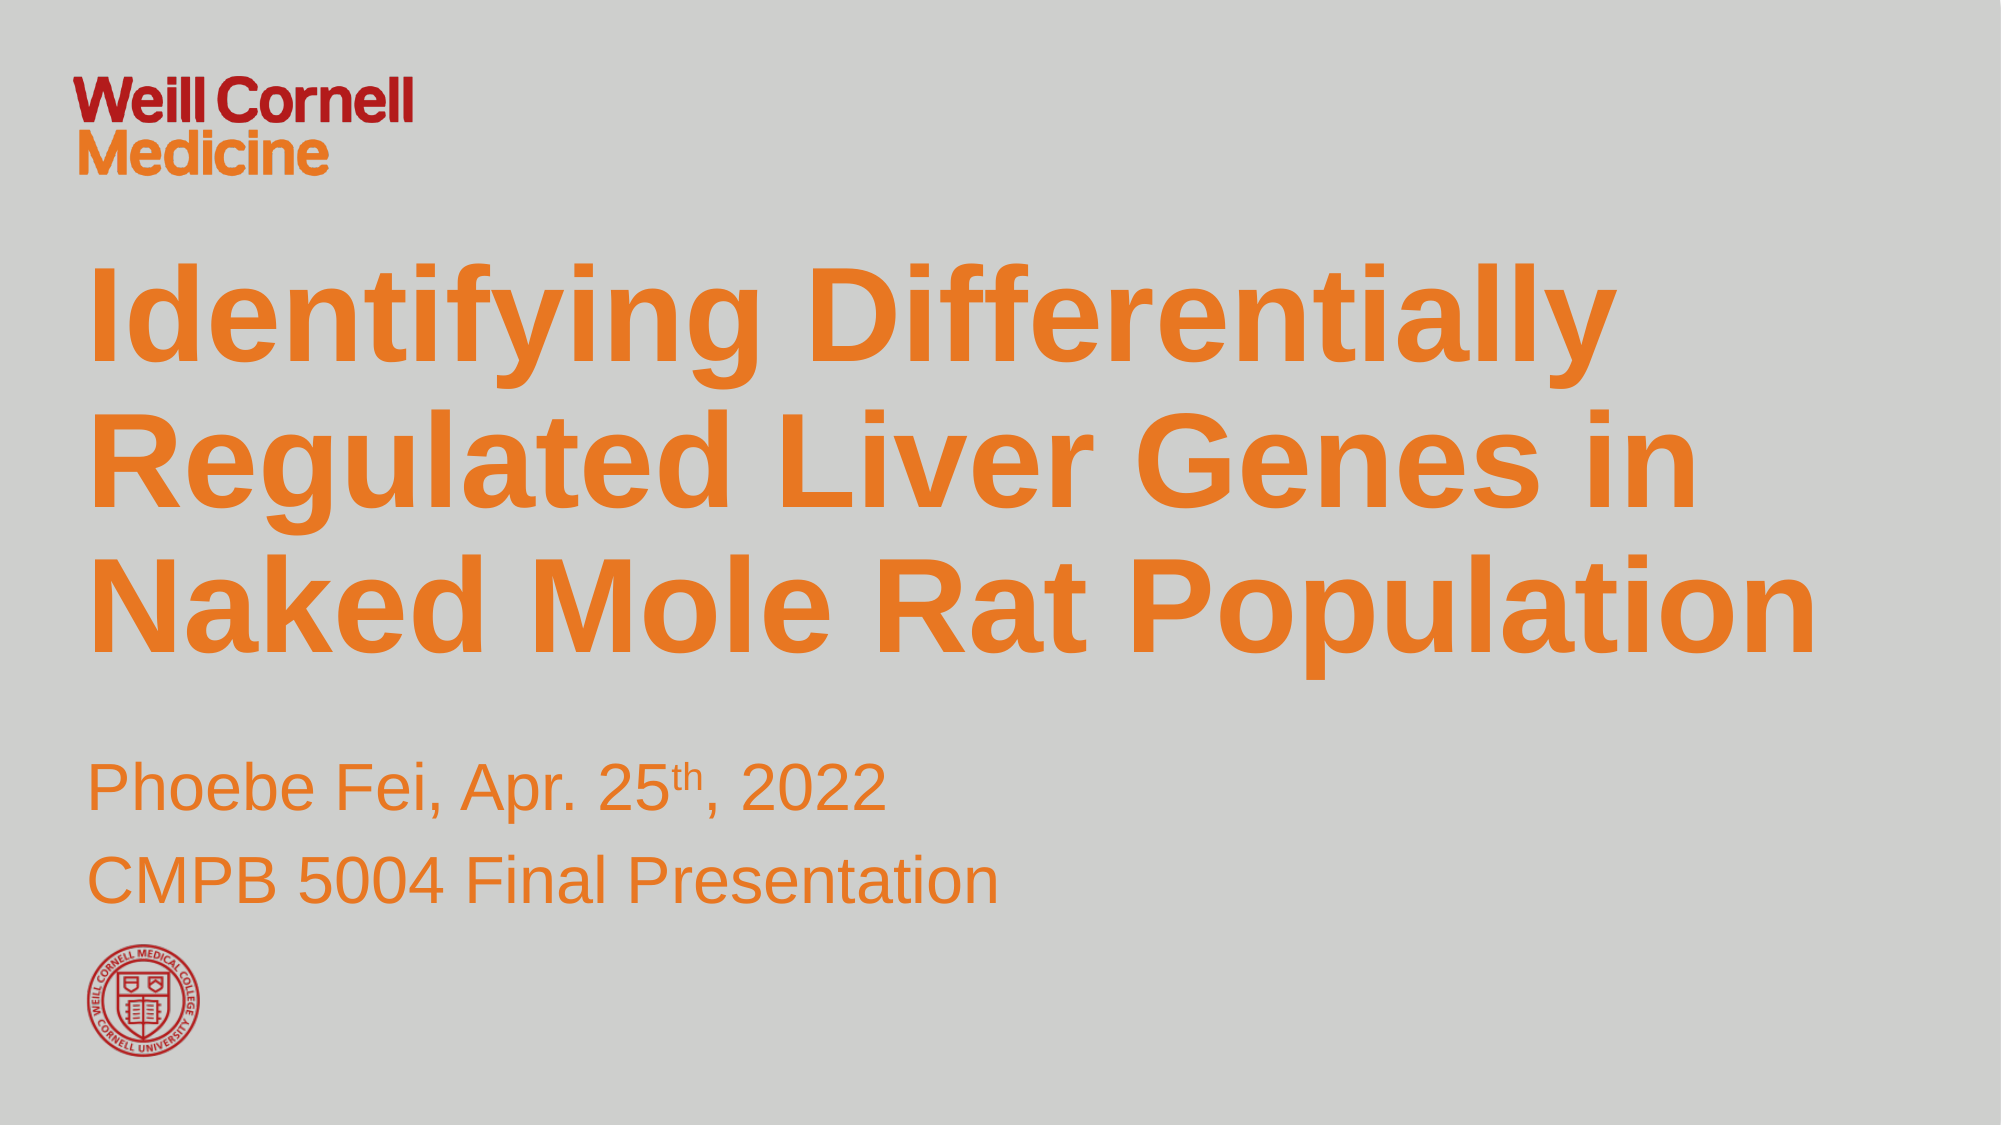

# Identifying Differentially Regulated Liver Genes in Naked Mole Rat Population
Phoebe Fei, Apr. 25th, 2022
CMPB 5004 Final Presentation